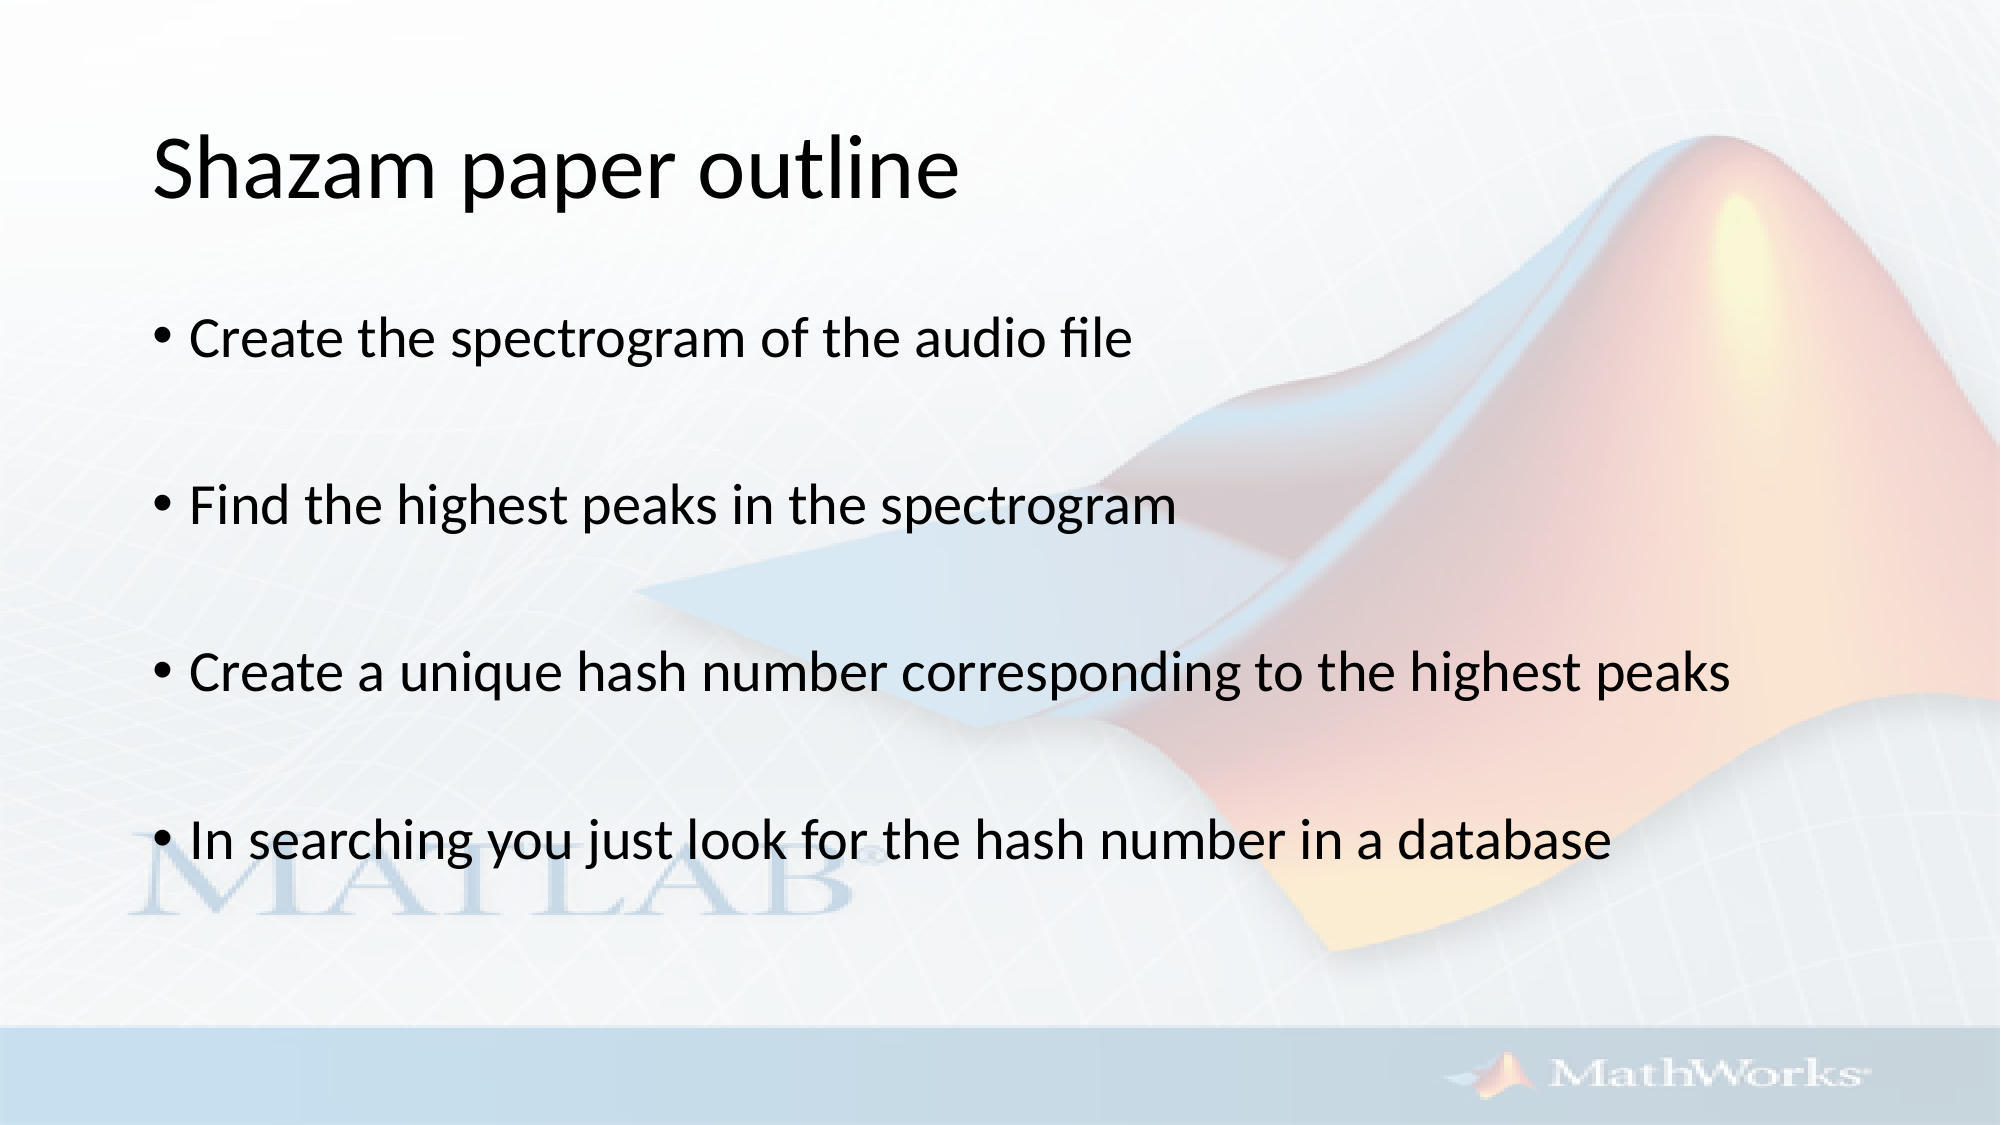

# Shazam paper outline
Create the spectrogram of the audio file

Find the highest peaks in the spectrogram

Create a unique hash number corresponding to the highest peaks

In searching you just look for the hash number in a database